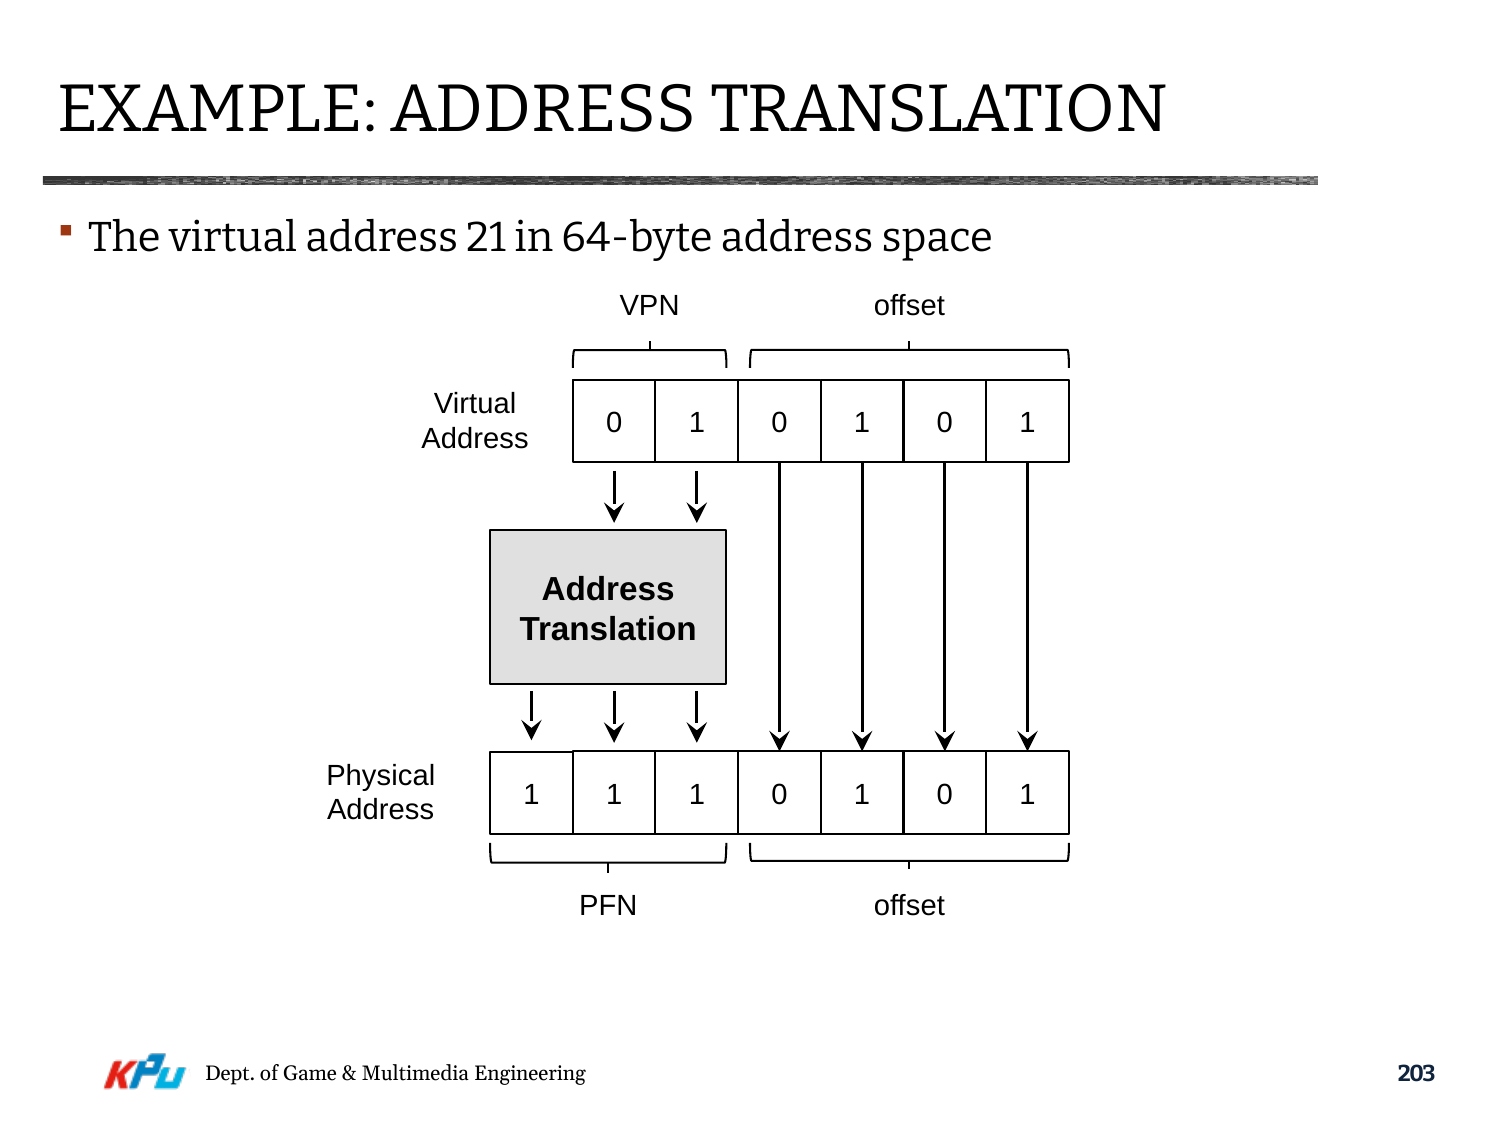

# Example: Address Translation
The virtual address 21 in 64-byte address space

VPN
offset

Virtual
Address
0
1
0
1
0
1
Address Translation
Physical
Address
1
1
0
1
0
1
1

offset
PFN
Dept. of Game & Multimedia Engineering
203